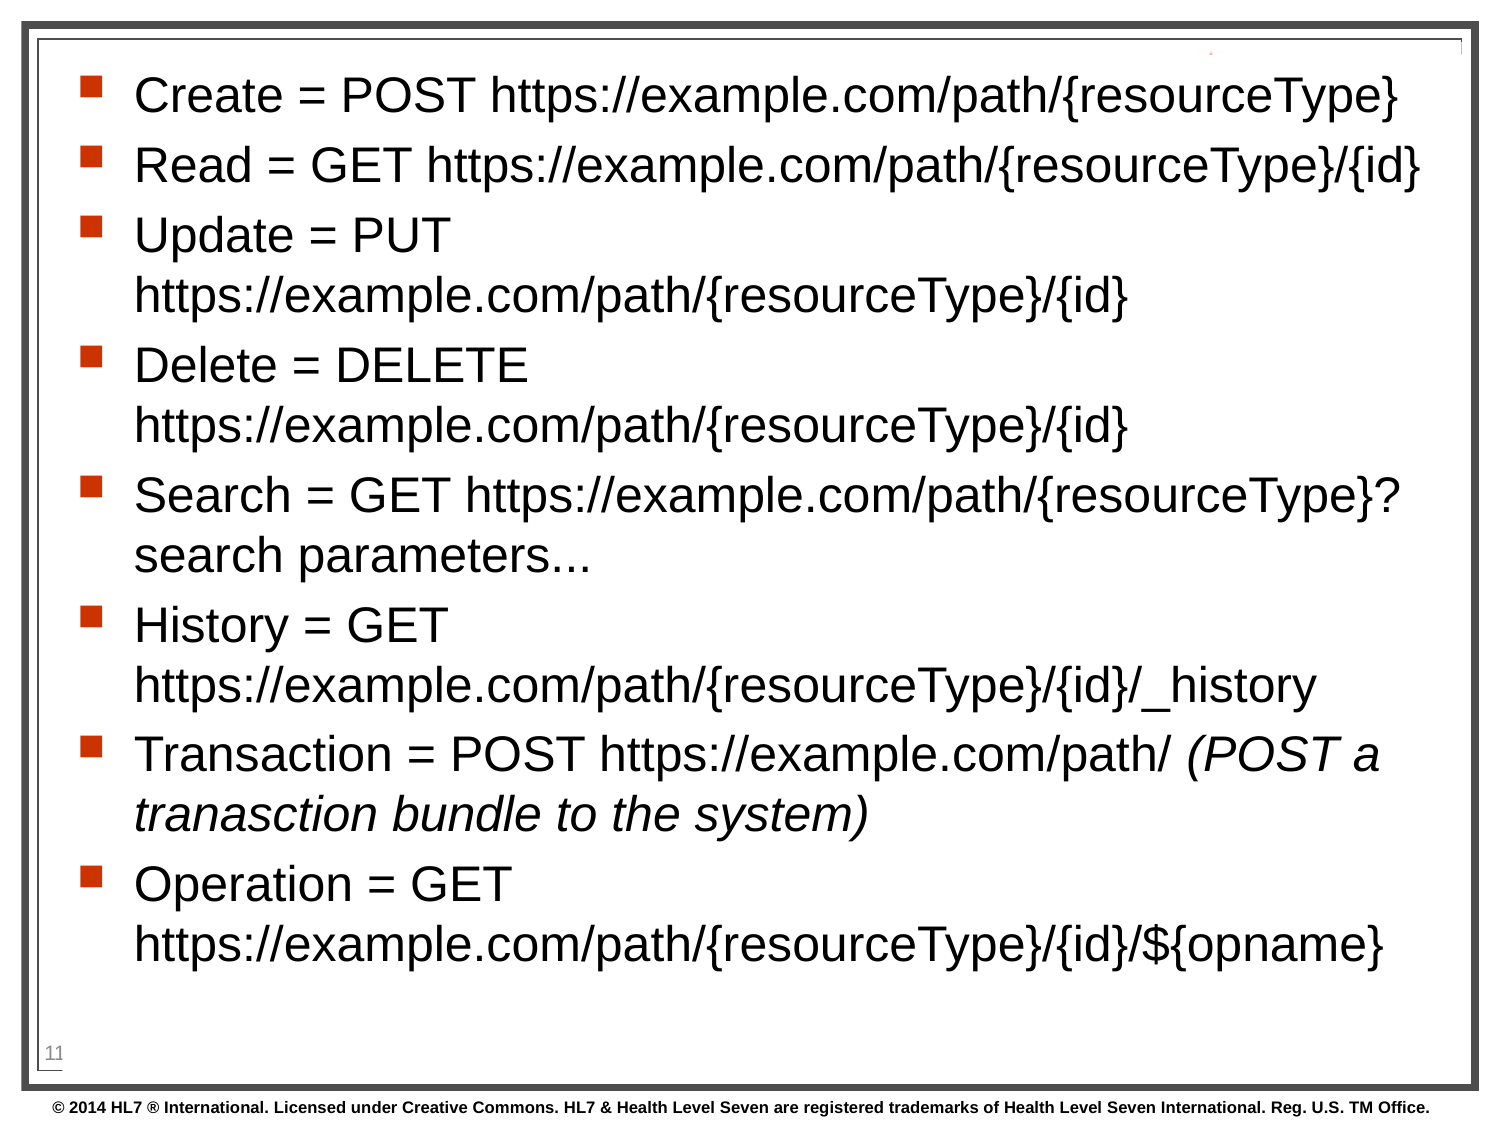

Create = POST https://example.com/path/{resourceType}
Read = GET https://example.com/path/{resourceType}/{id}
Update = PUT https://example.com/path/{resourceType}/{id}
Delete = DELETE https://example.com/path/{resourceType}/{id}
Search = GET https://example.com/path/{resourceType}?search parameters...
History = GET https://example.com/path/{resourceType}/{id}/_history
Transaction = POST https://example.com/path/ (POST a tranasction bundle to the system)
Operation = GET https://example.com/path/{resourceType}/{id}/${opname}

11